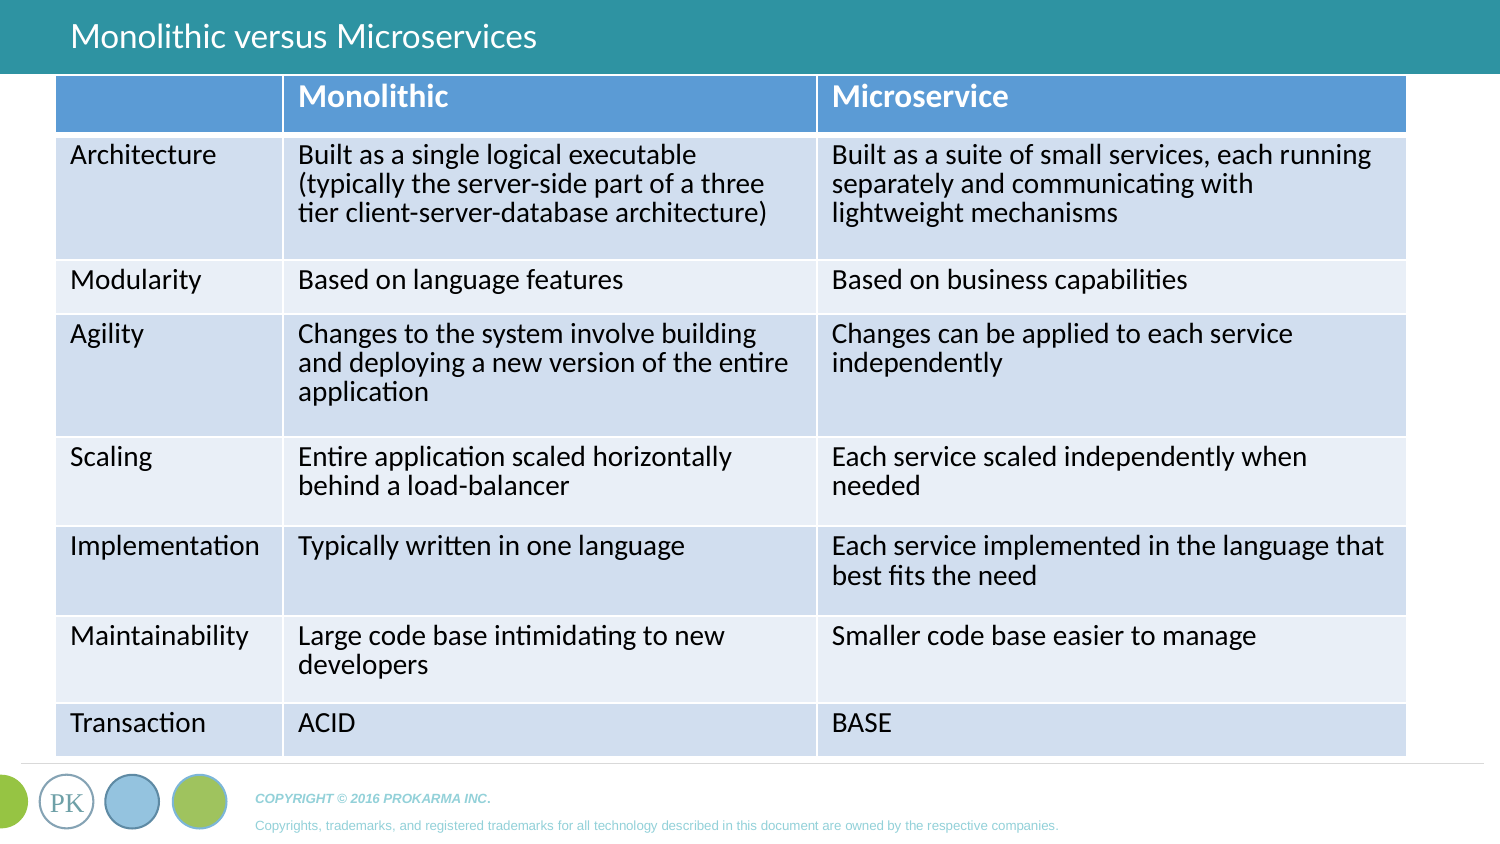

# Monolithic versus Microservices
|  | Monolithic | Microservice |
| --- | --- | --- |
| Architecture | Built as a single logical executable (typically the server-side part of a three tier client-server-database architecture) | Built as a suite of small services, each running separately and communicating with lightweight mechanisms |
| Modularity | Based on language features | Based on business capabilities |
| Agility | Changes to the system involve building and deploying a new version of the entire application | Changes can be applied to each service independently |
| Scaling | Entire application scaled horizontally behind a load-balancer | Each service scaled independently when needed |
| Implementation | Typically written in one language | Each service implemented in the language that best fits the need |
| Maintainability | Large code base intimidating to new developers | Smaller code base easier to manage |
| Transaction | ACID | BASE |